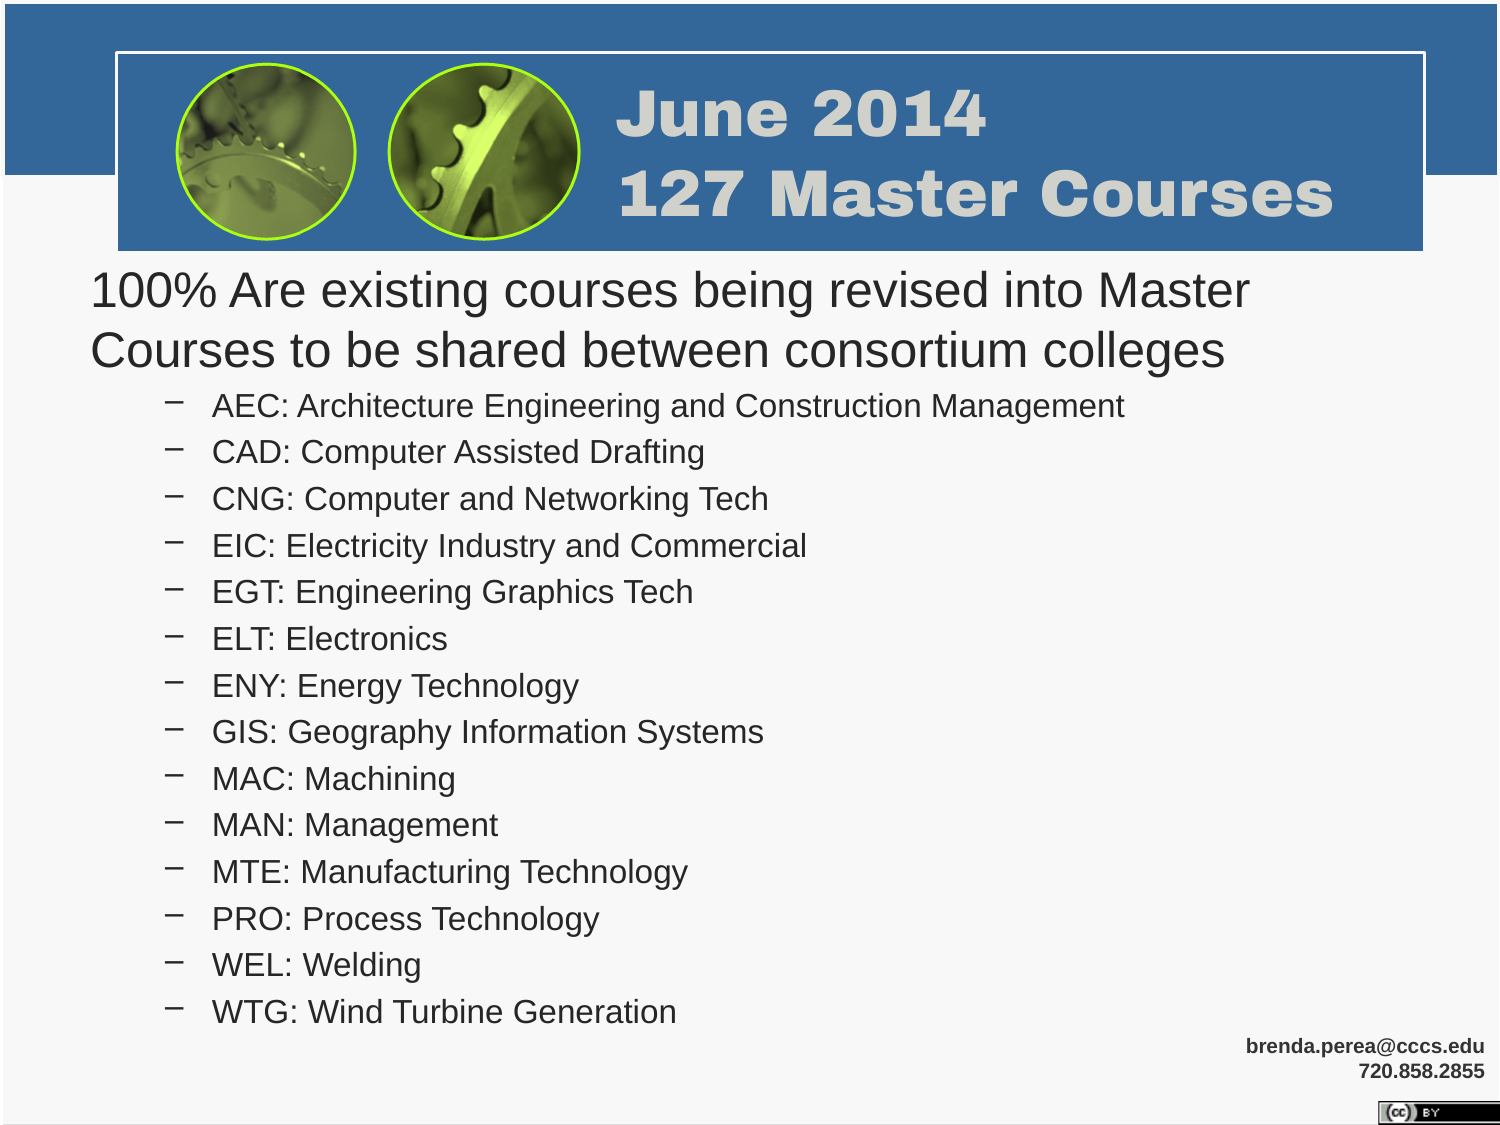

# June 2014 127 Master Courses
100% Are existing courses being revised into Master Courses to be shared between consortium colleges
AEC: Architecture Engineering and Construction Management
CAD: Computer Assisted Drafting
CNG: Computer and Networking Tech
EIC: Electricity Industry and Commercial
EGT: Engineering Graphics Tech
ELT: Electronics
ENY: Energy Technology
GIS: Geography Information Systems
MAC: Machining
MAN: Management
MTE: Manufacturing Technology
PRO: Process Technology
WEL: Welding
WTG: Wind Turbine Generation
brenda.perea@cccs.edu
720.858.2855